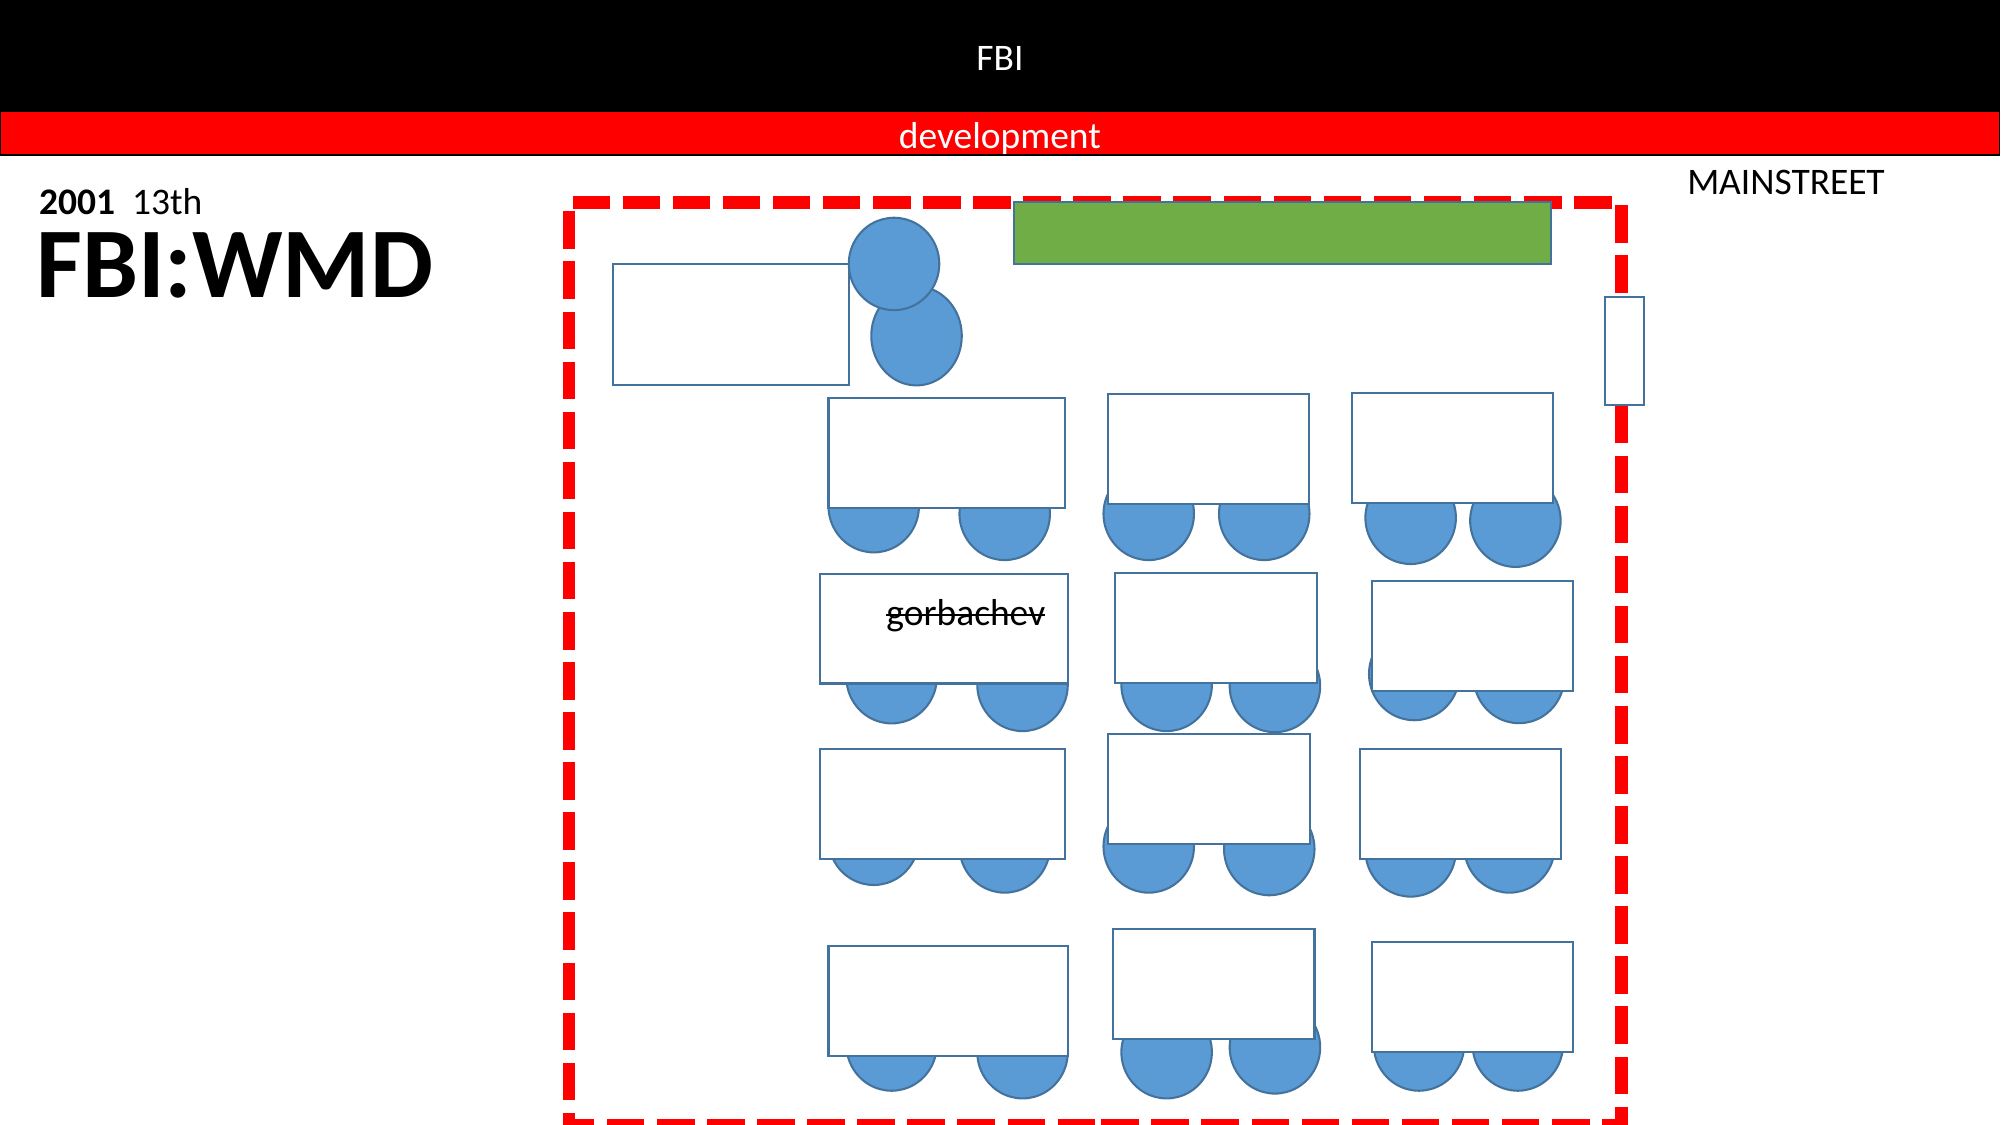

FBI
development
MAINSTREET

2001  13th
FBI:WMD

gorbachev